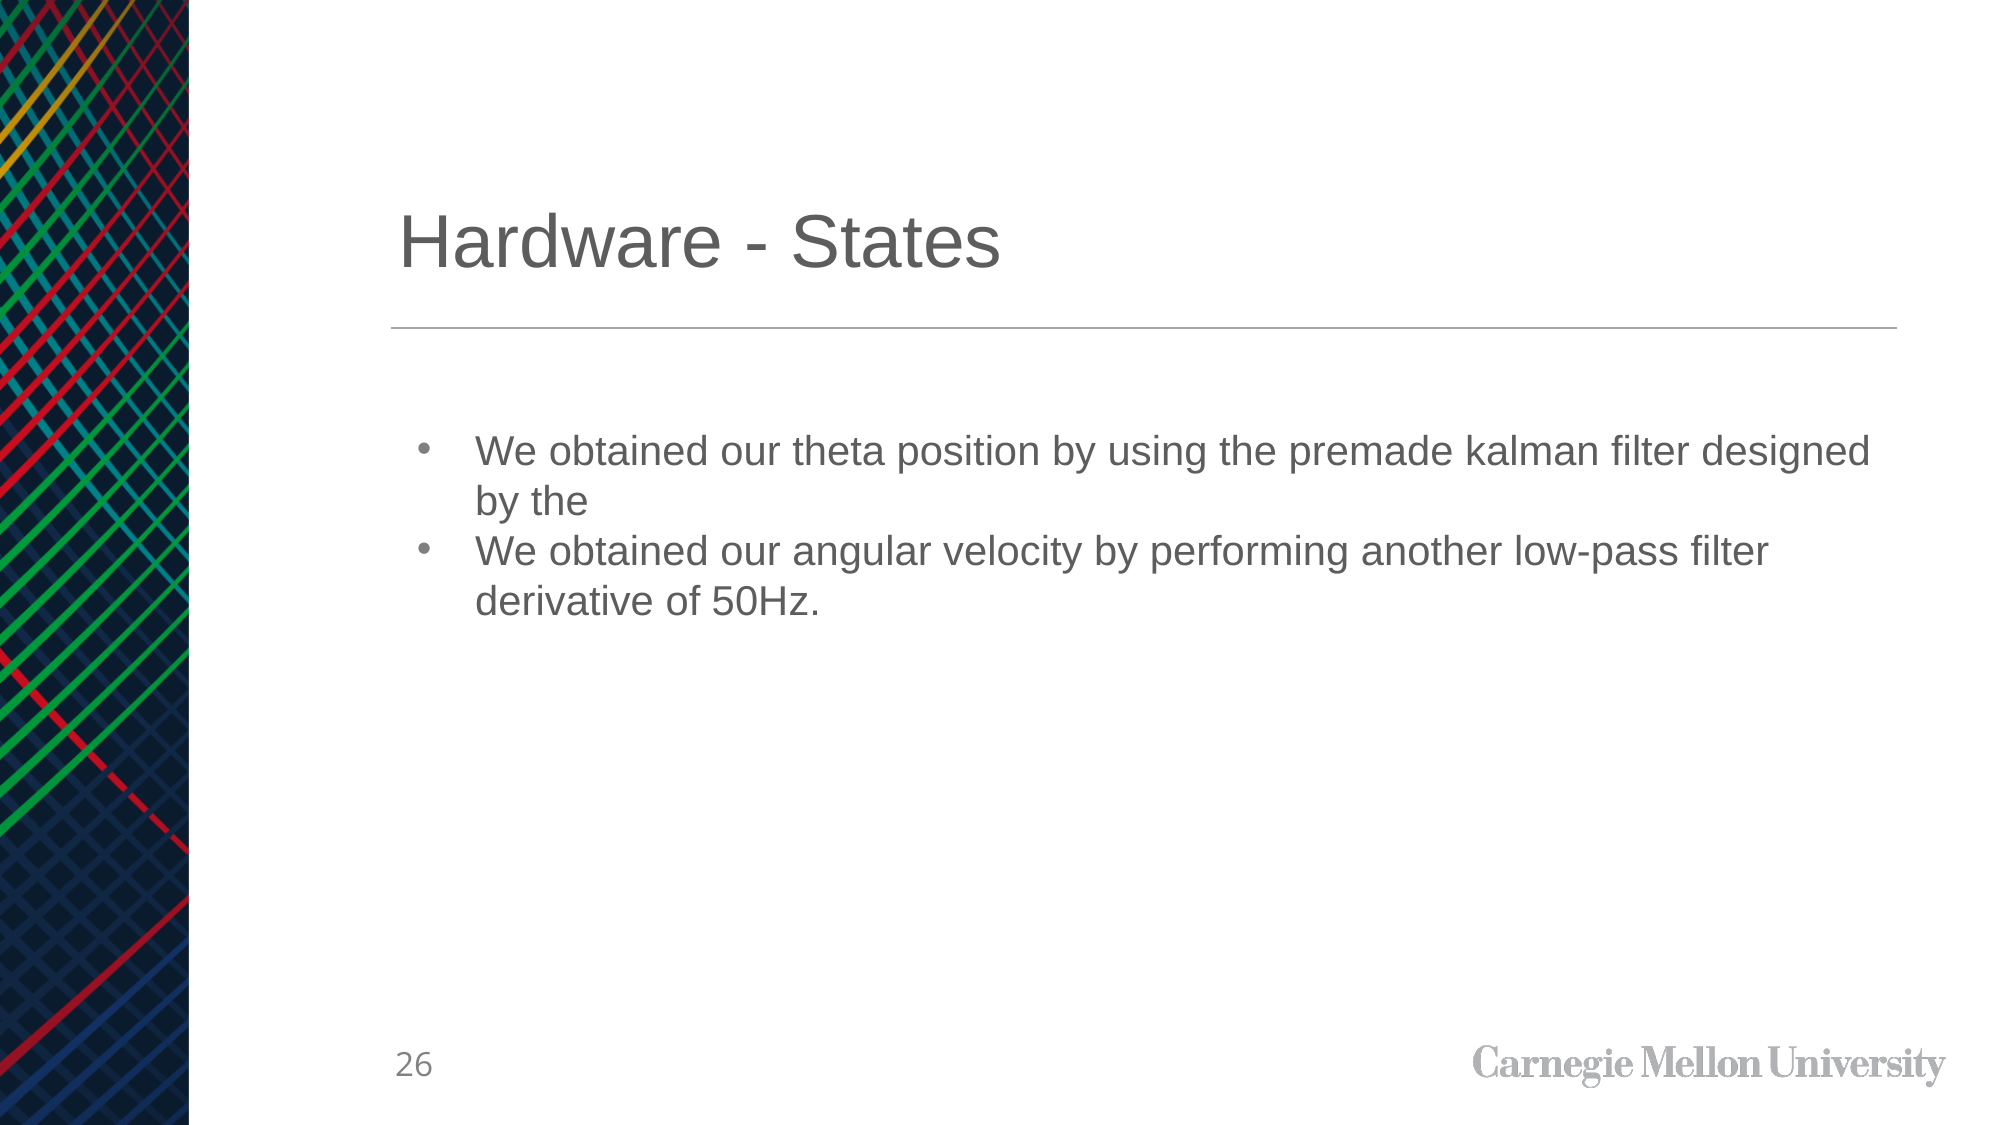

Hardware - States
We obtained our theta position by using the premade kalman filter designed by the
We obtained our angular velocity by performing another low-pass filter derivative of 50Hz.
26